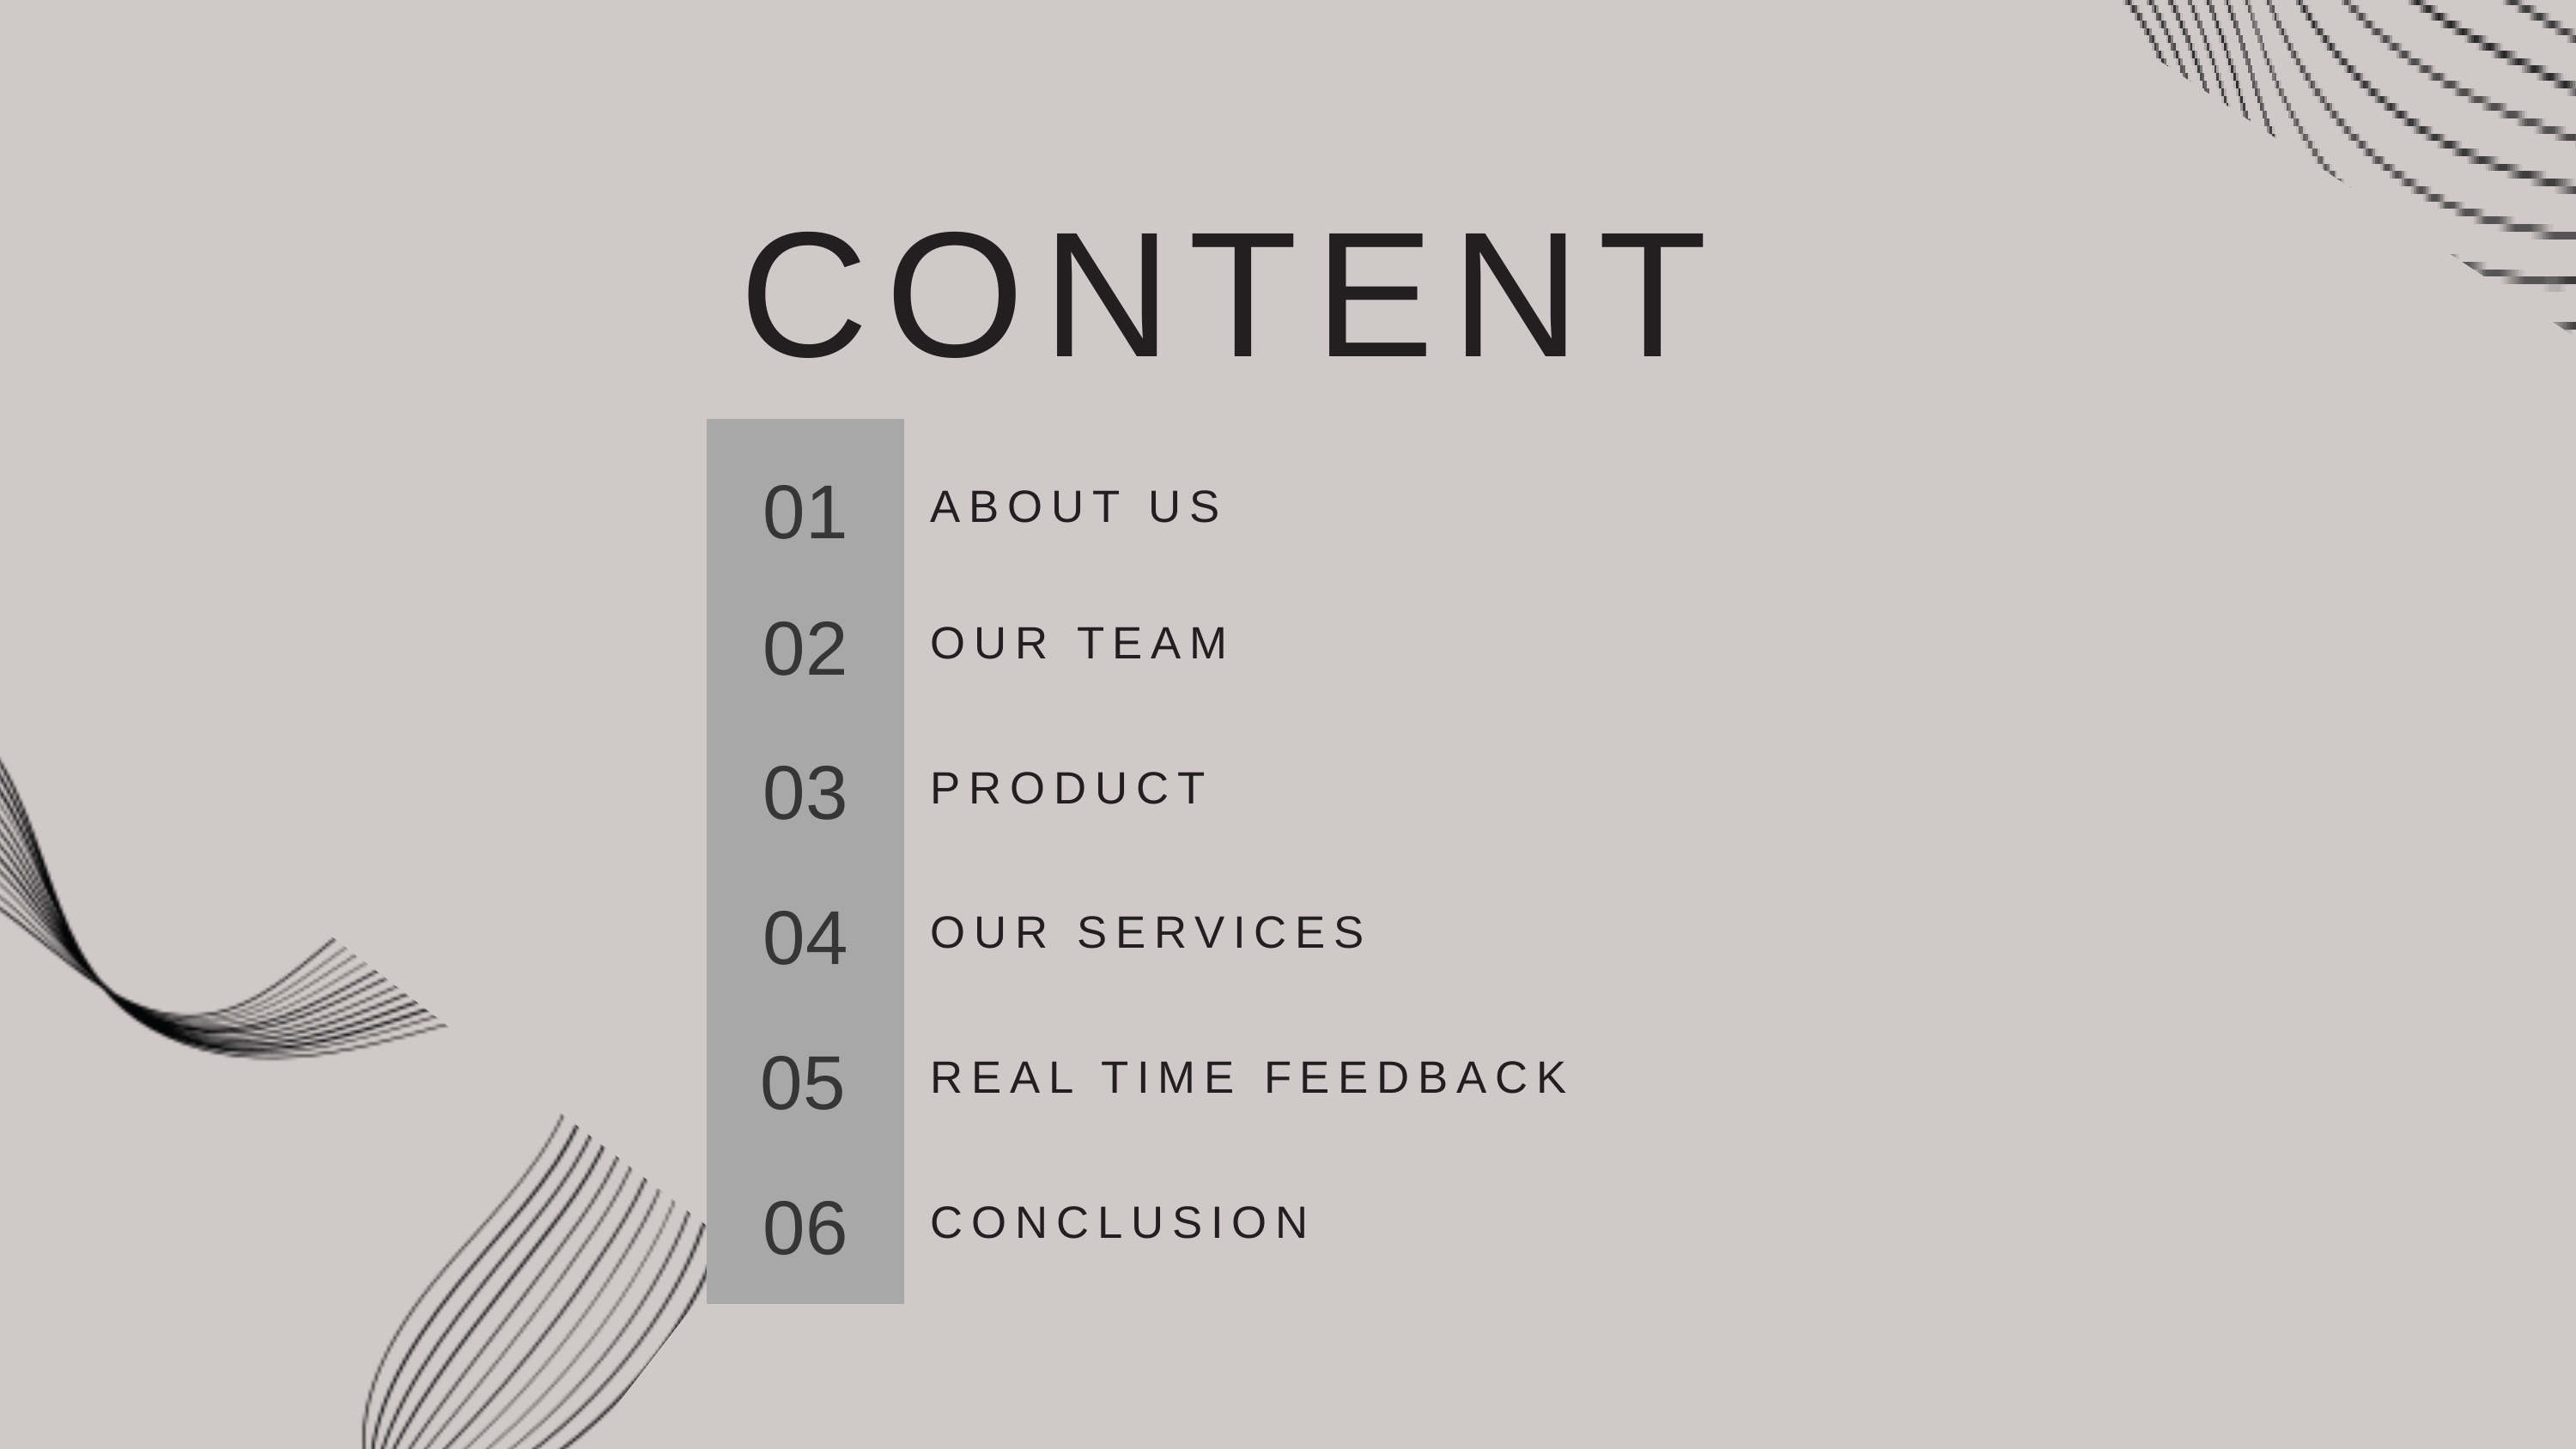

CONTENT

01
ABOUT US
02
OUR TEAM
03
PRODUCT

04
OUR SERVICES
05
REAL TIME FEEDBACK
06
CONCLUSION